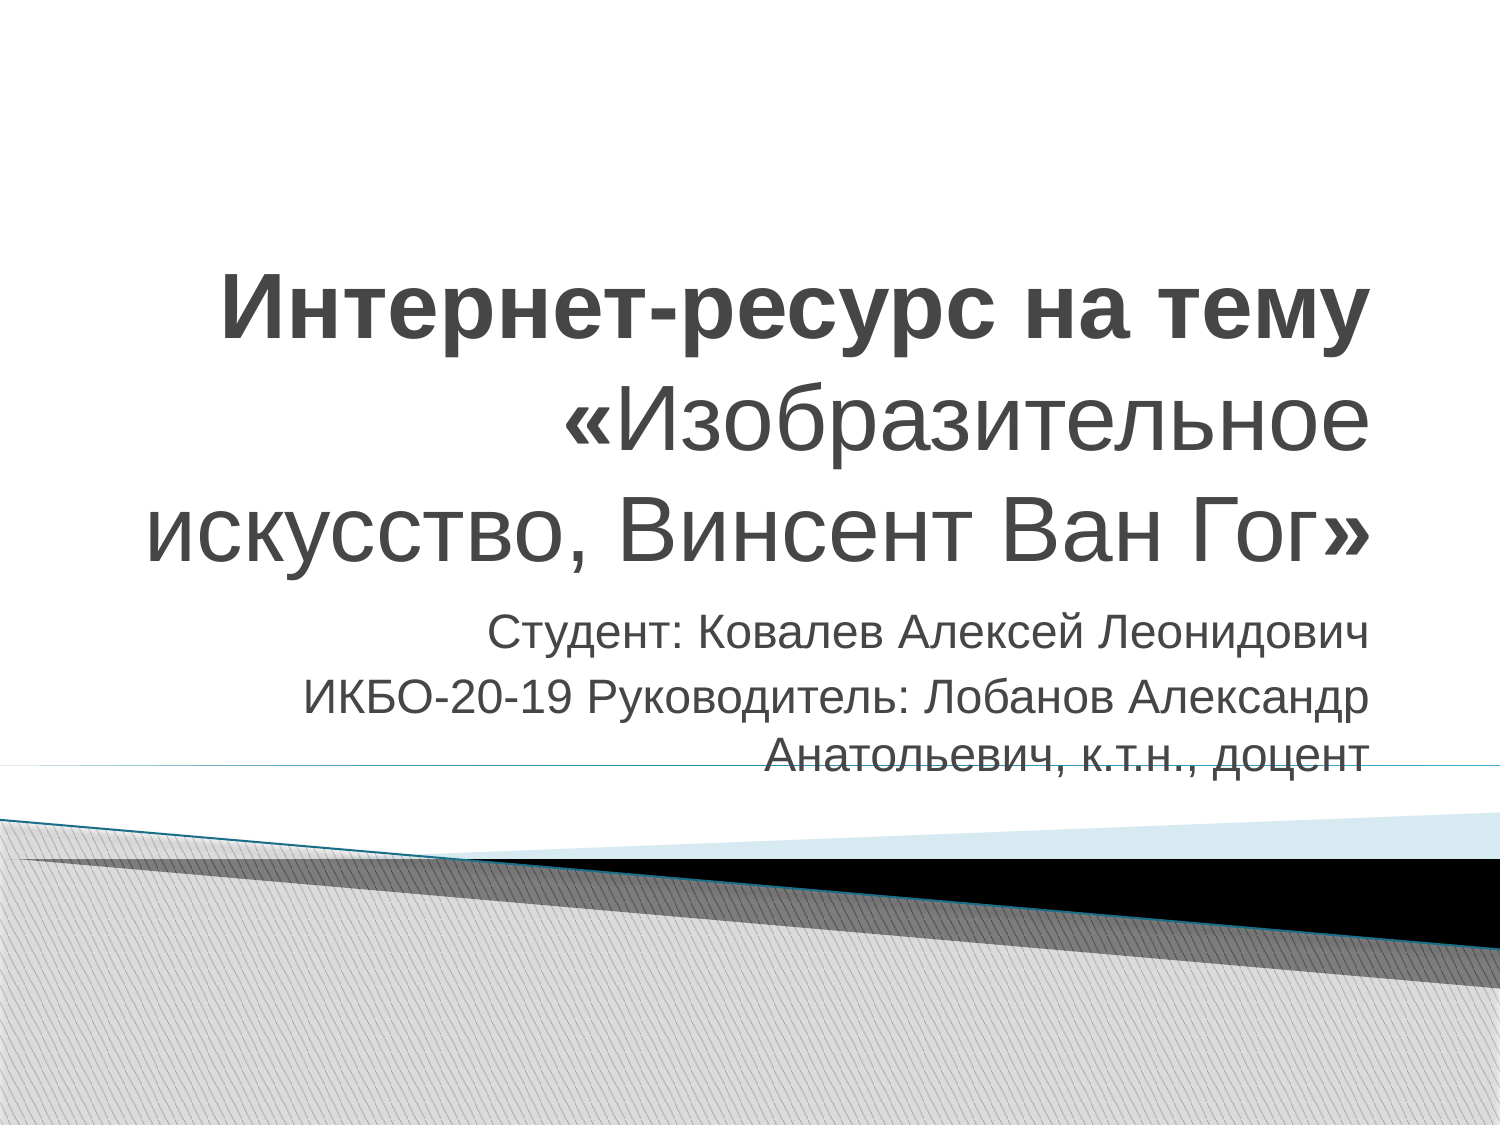

# Интернет-ресурс на тему «Изобразительное искусство, Винсент Ван Гог»
Студент: Ковалев Алексей Леонидович
ИКБО-20-19 Руководитель: Лобанов Александр Анатольевич, к.т.н., доцент